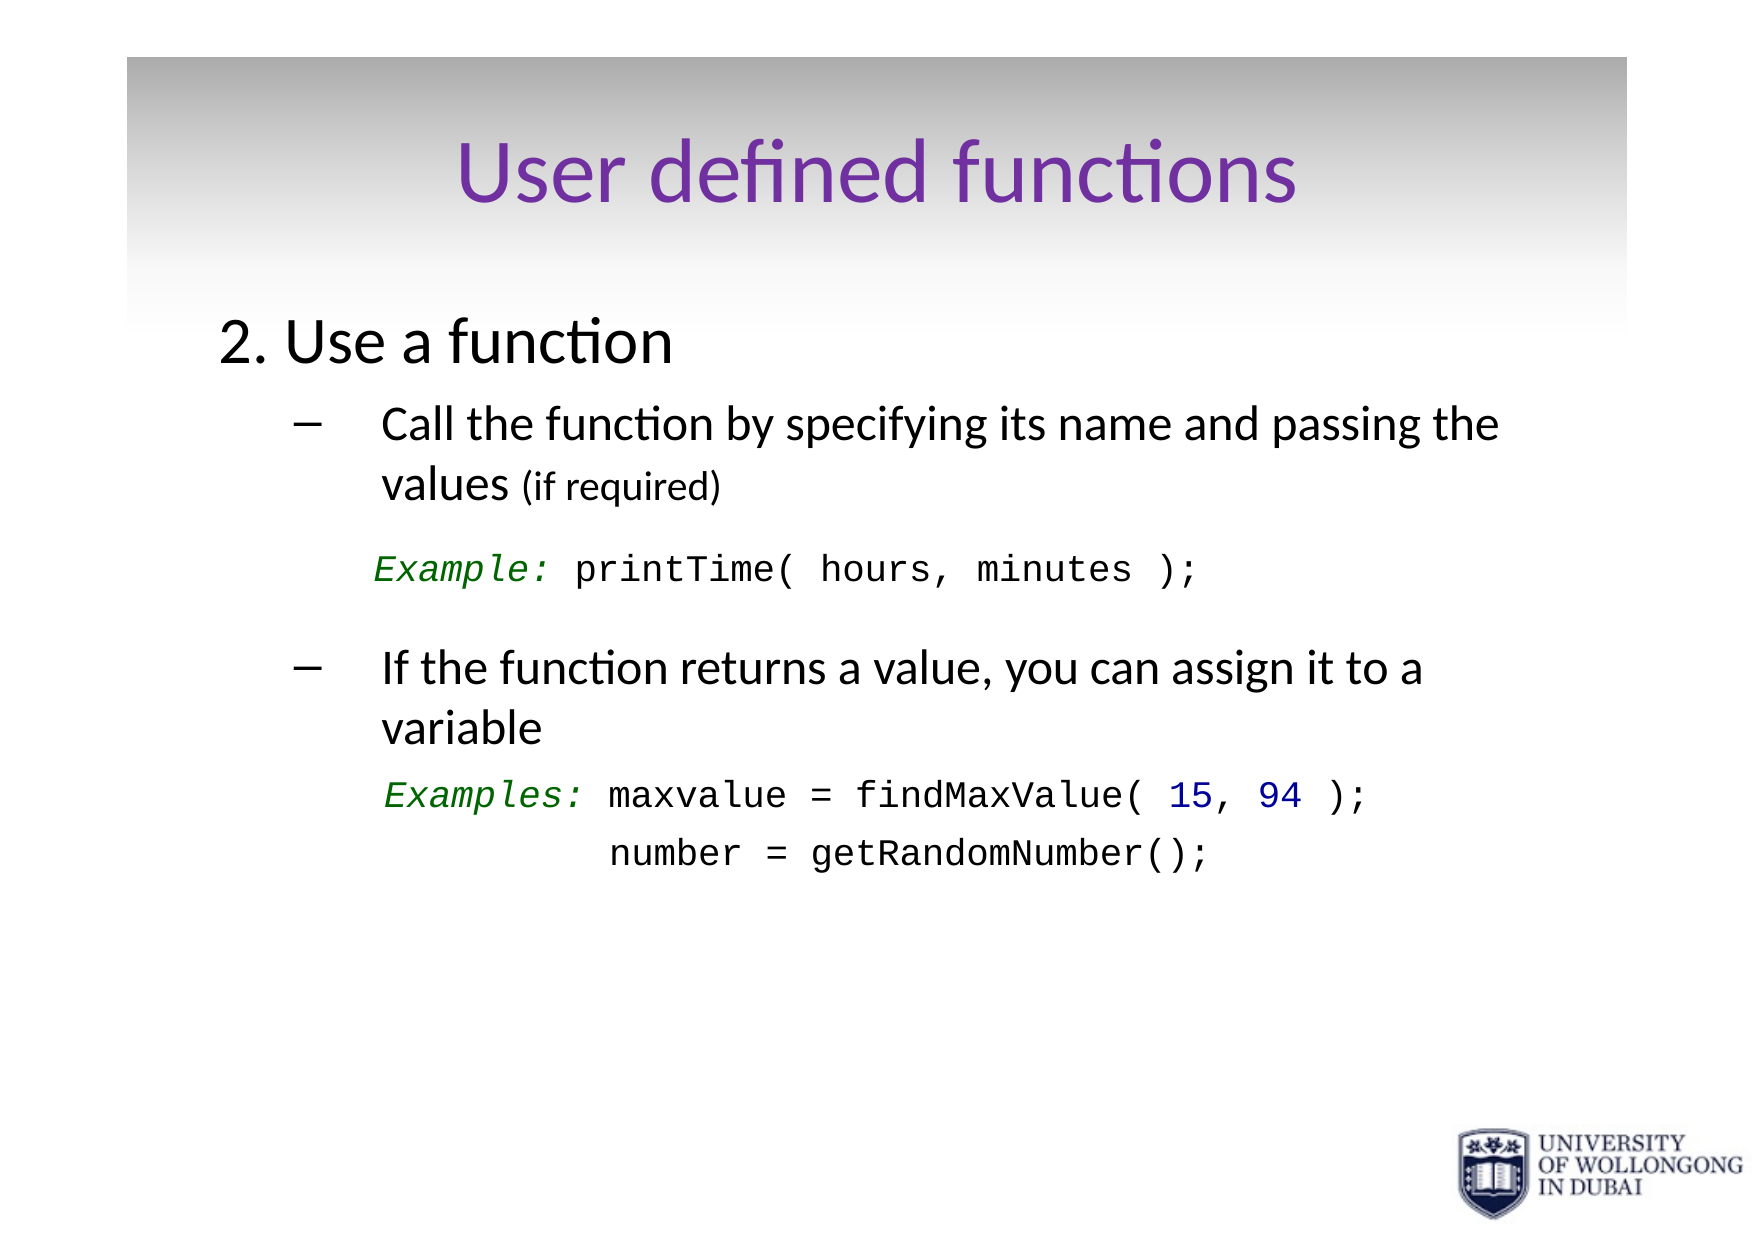

# User defined functions
Use a function
Call the function by specifying its name and passing the values (if required)
Example: printTime( hours, minutes );

If the function returns a value, you can assign it to a variable
| Examples: | maxvalue | = findMaxValue( 15, | 94 | ); |
| --- | --- | --- | --- | --- |
|  | number = | getRandomNumber(); |  |  |